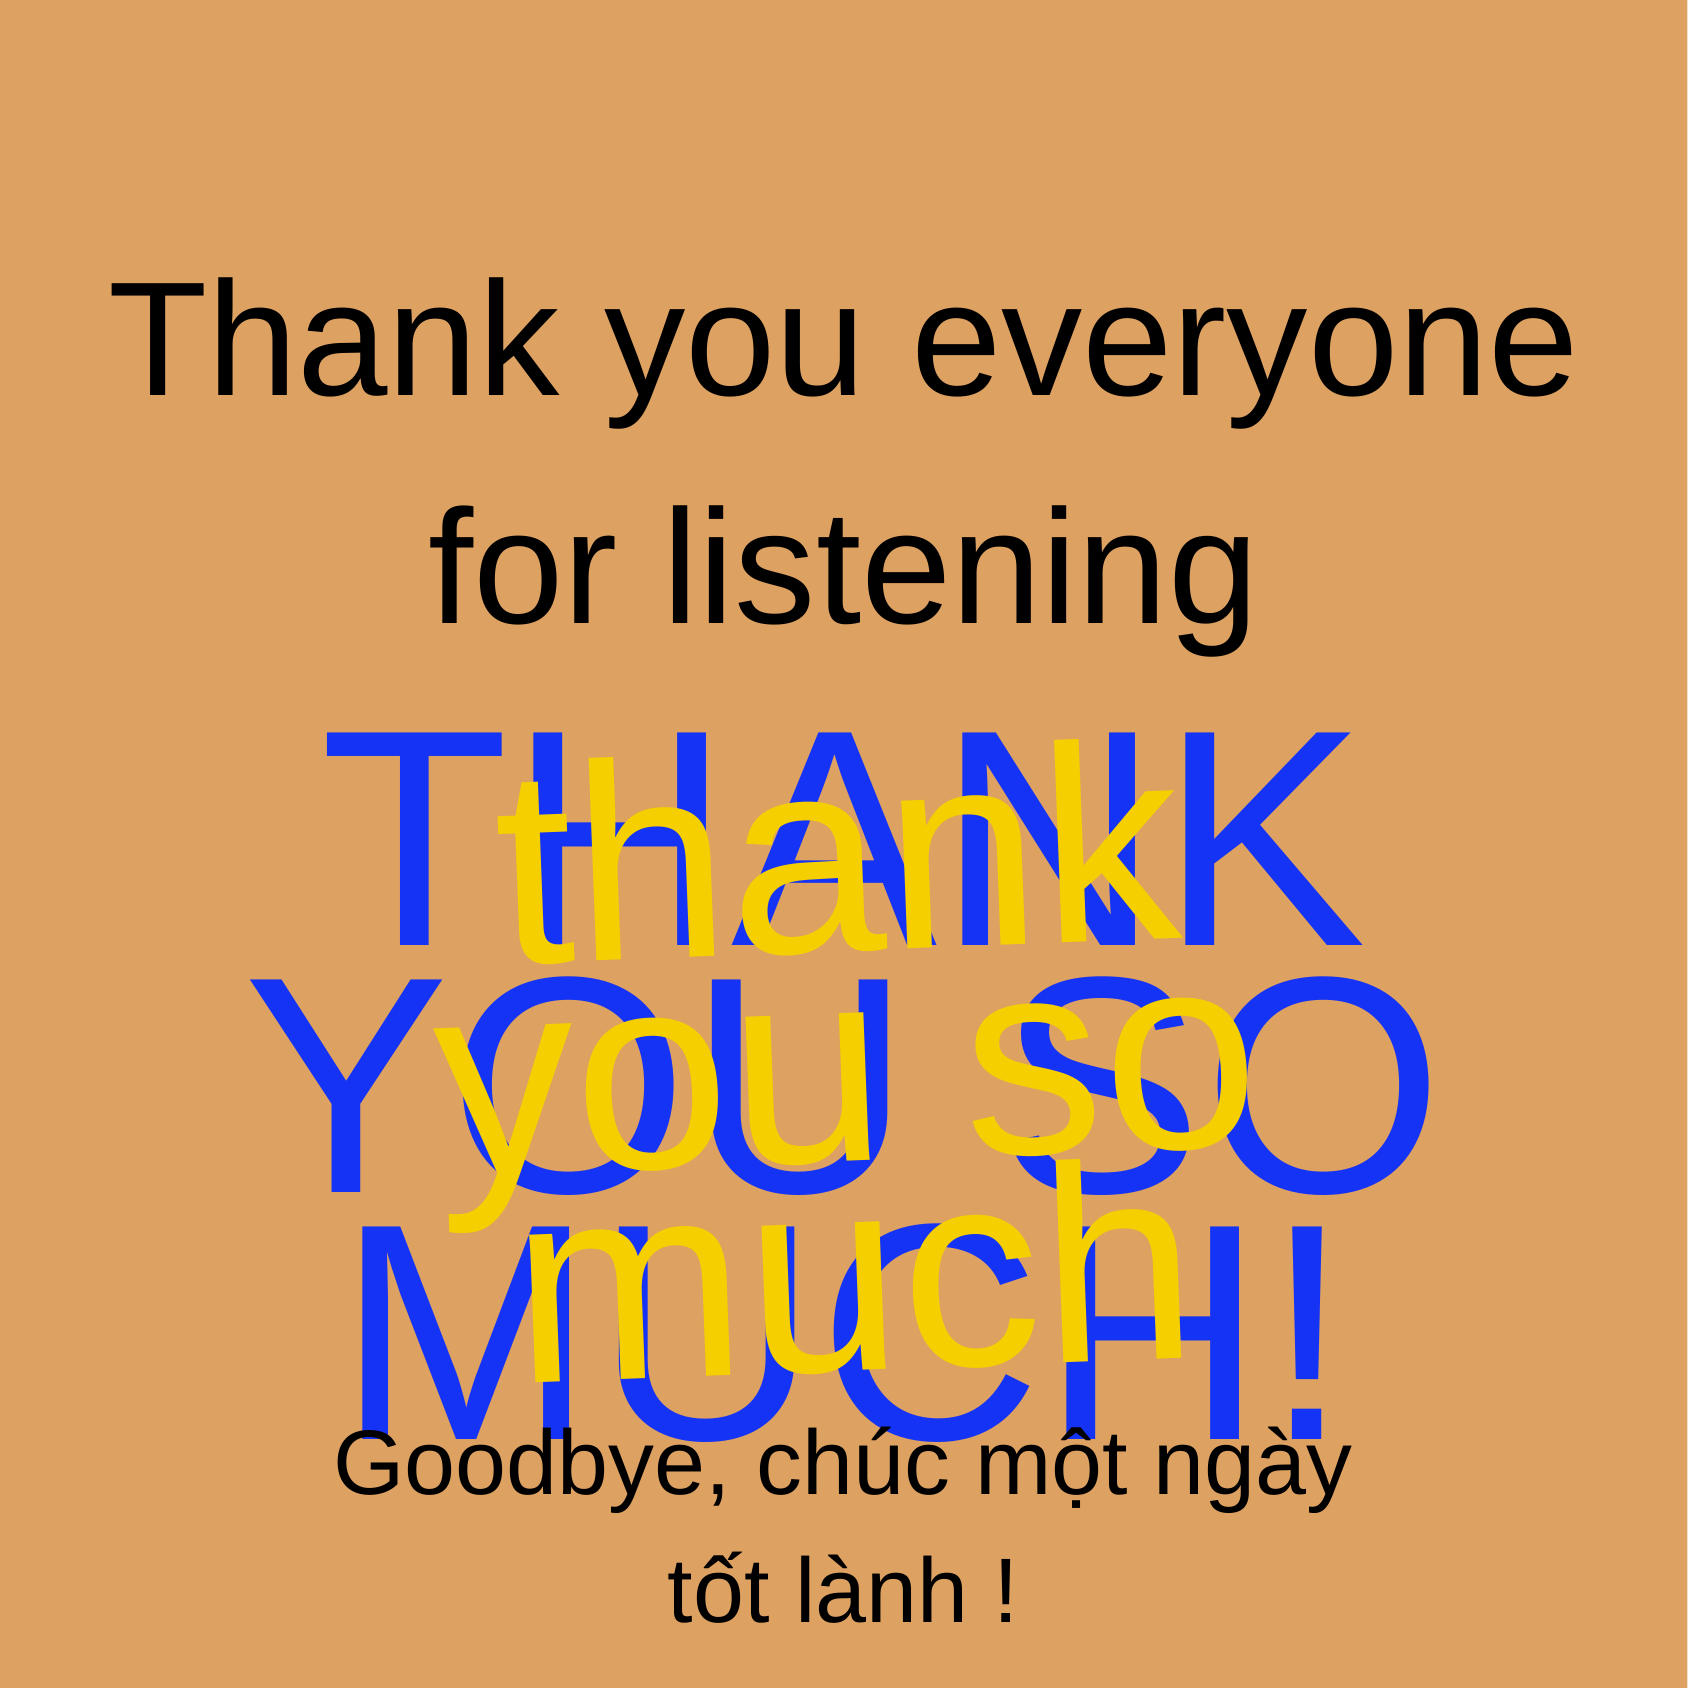

Thank you everyone for listening
THANK YOU SO MUCH!
thank you so much
Goodbye, chúc một ngày tốt lành !